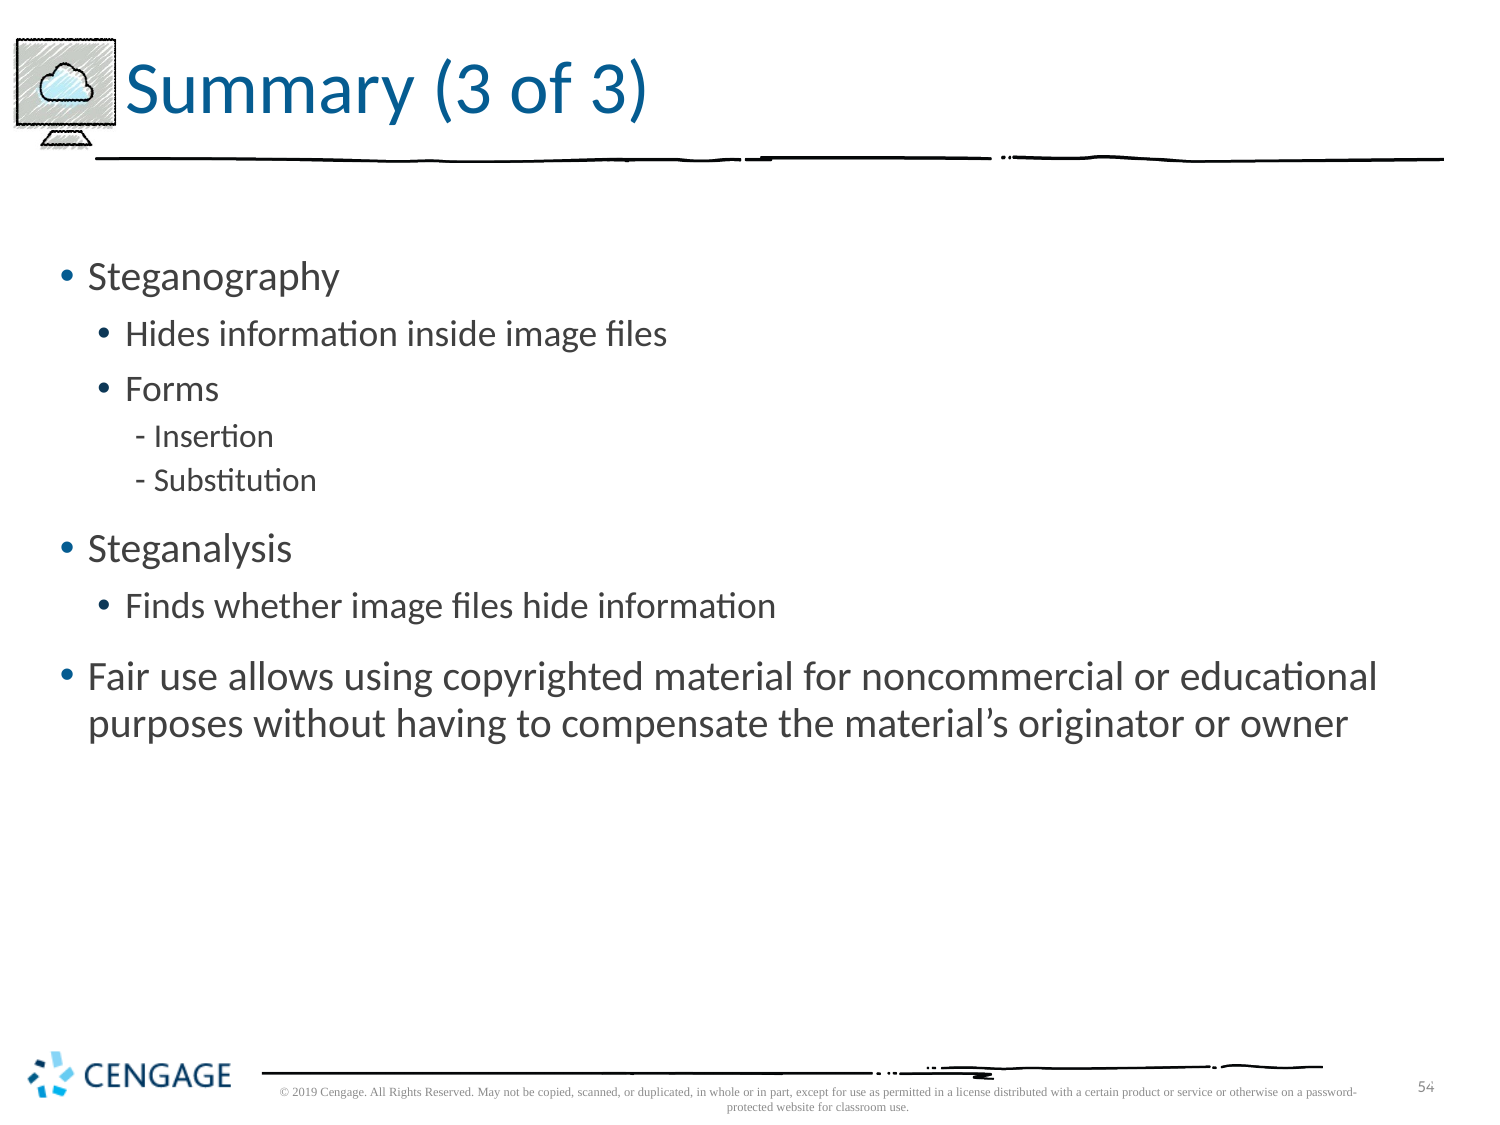

# Summary (3 of 3)
Steganography
Hides information inside image files
Forms
Insertion
Substitution
Steganalysis
Finds whether image files hide information
Fair use allows using copyrighted material for noncommercial or educational purposes without having to compensate the material’s originator or owner

54
© 2019 Cengage. All Rights Reserved. May not be copied, scanned, or duplicated, in whole or in part, except for use as permitted in a license distributed with a certain product or service or otherwise on a password-protected website for classroom use.